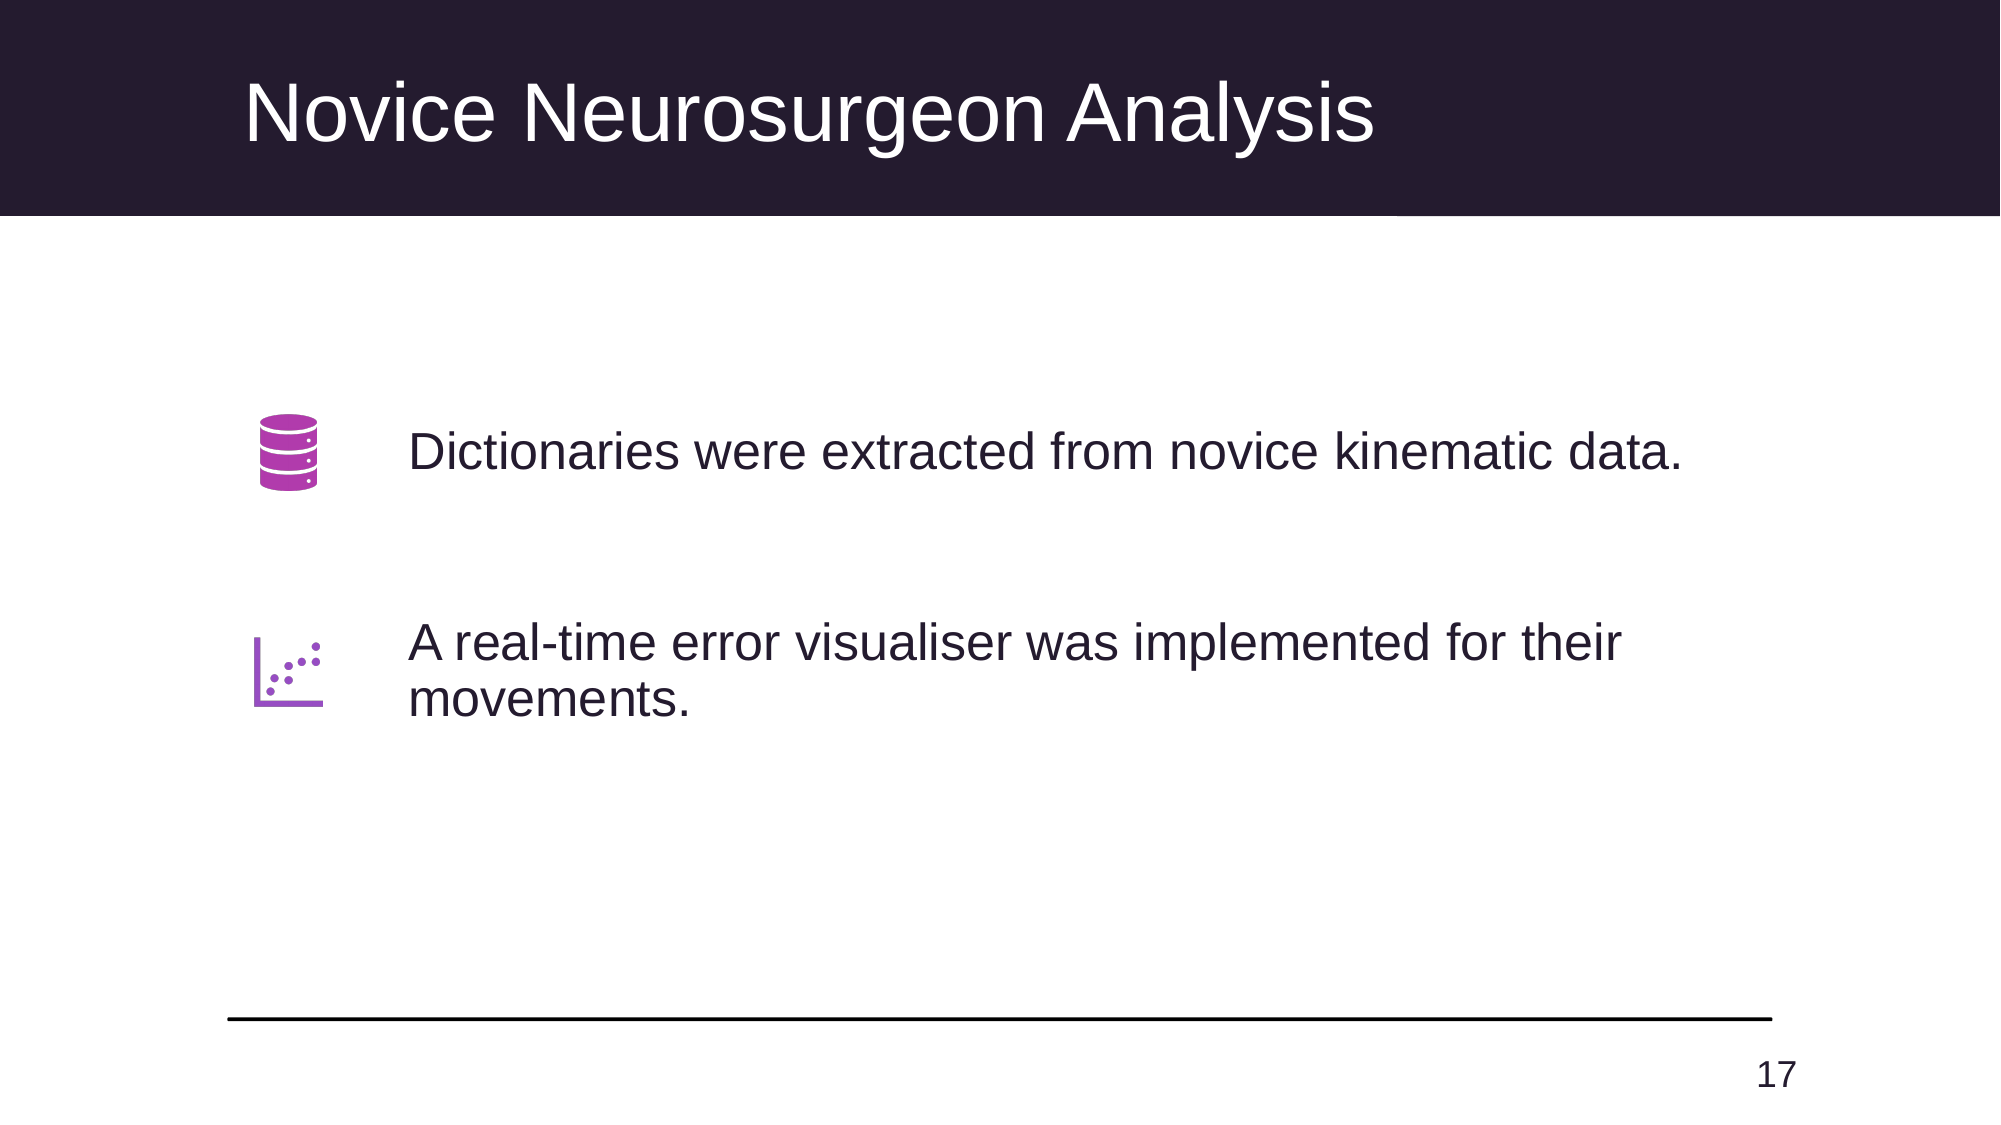

# Novice Neurosurgeon Analysis

Dictionaries were extracted from novice kinematic data.
A real-time error visualiser was implemented for their movements.

17